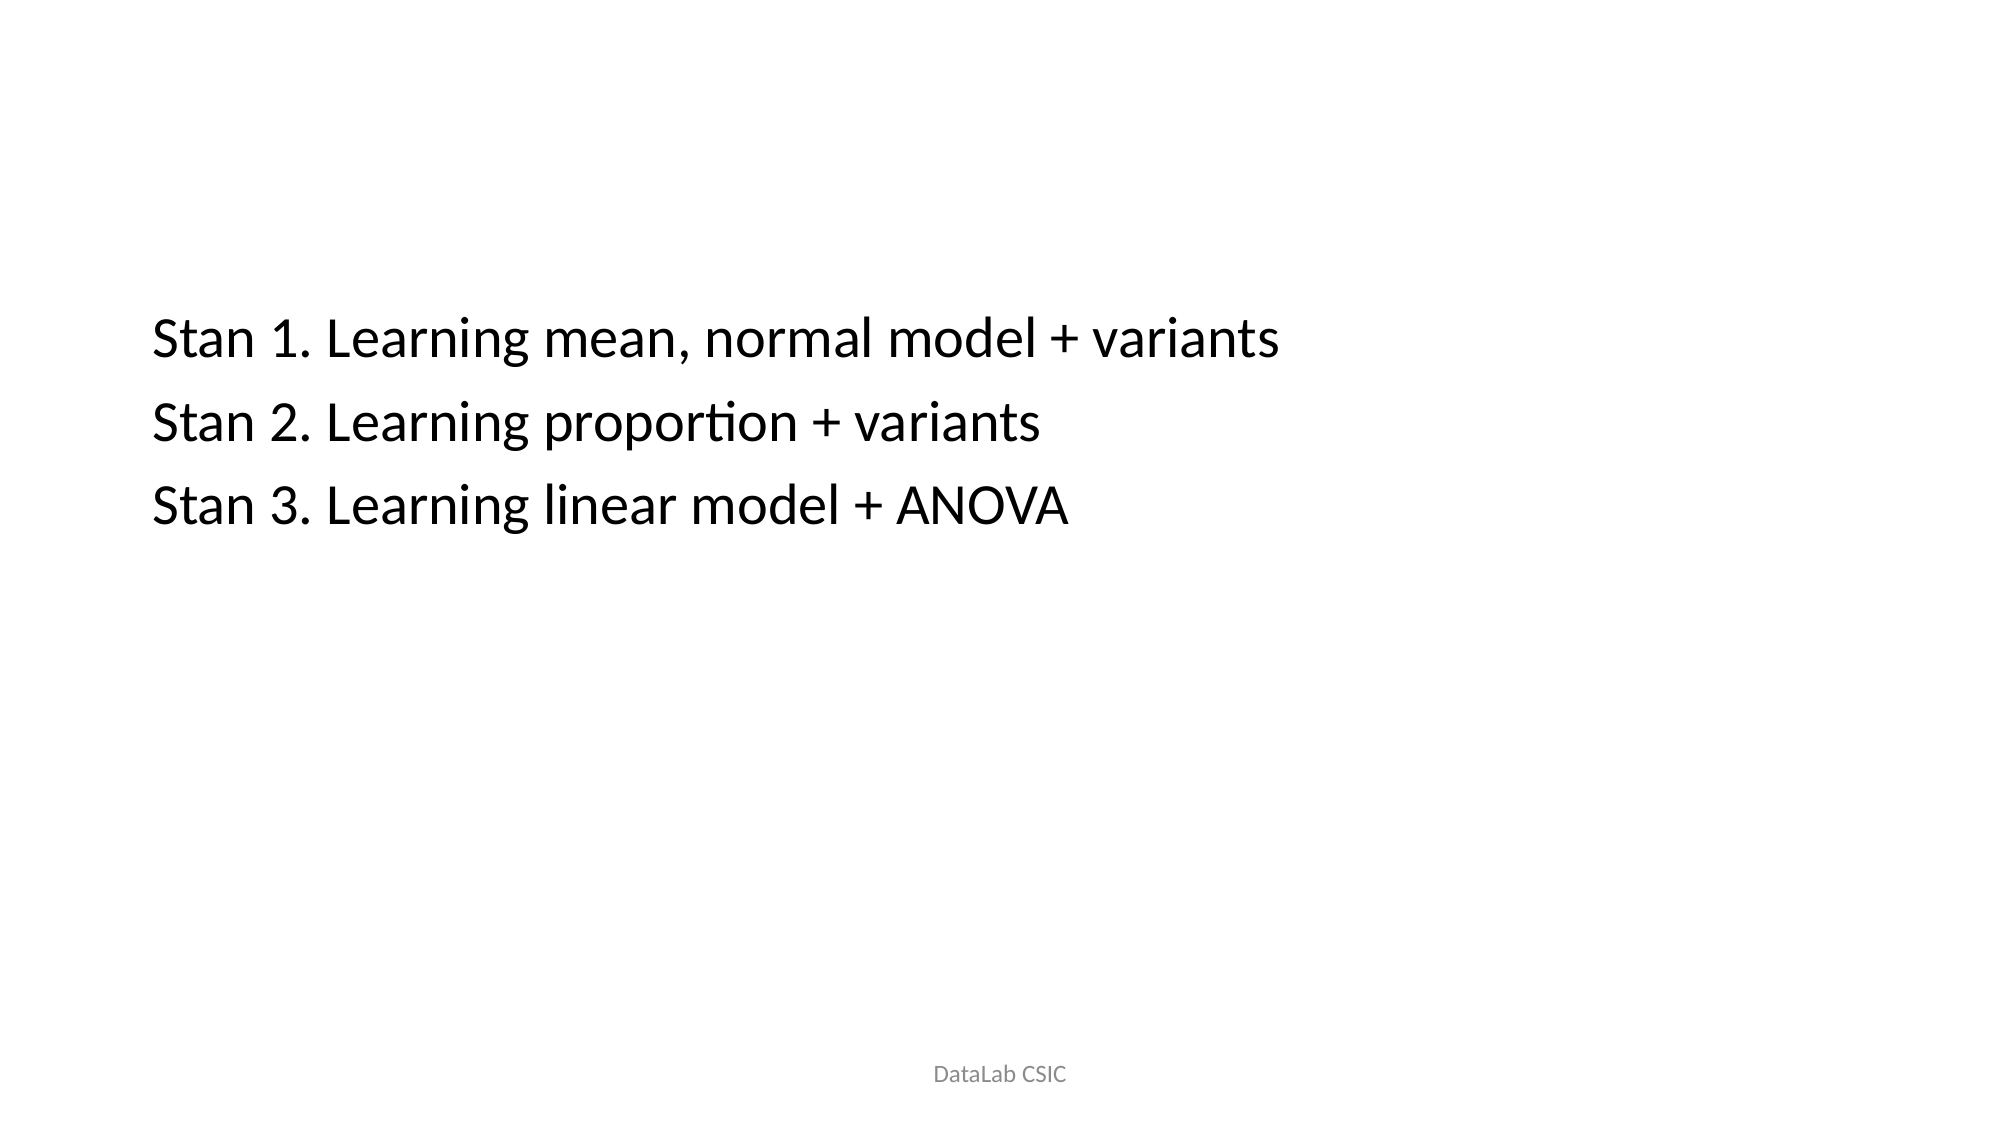

Stan 1. Learning mean, normal model + variants
Stan 2. Learning proportion + variants
Stan 3. Learning linear model + ANOVA
DataLab CSIC